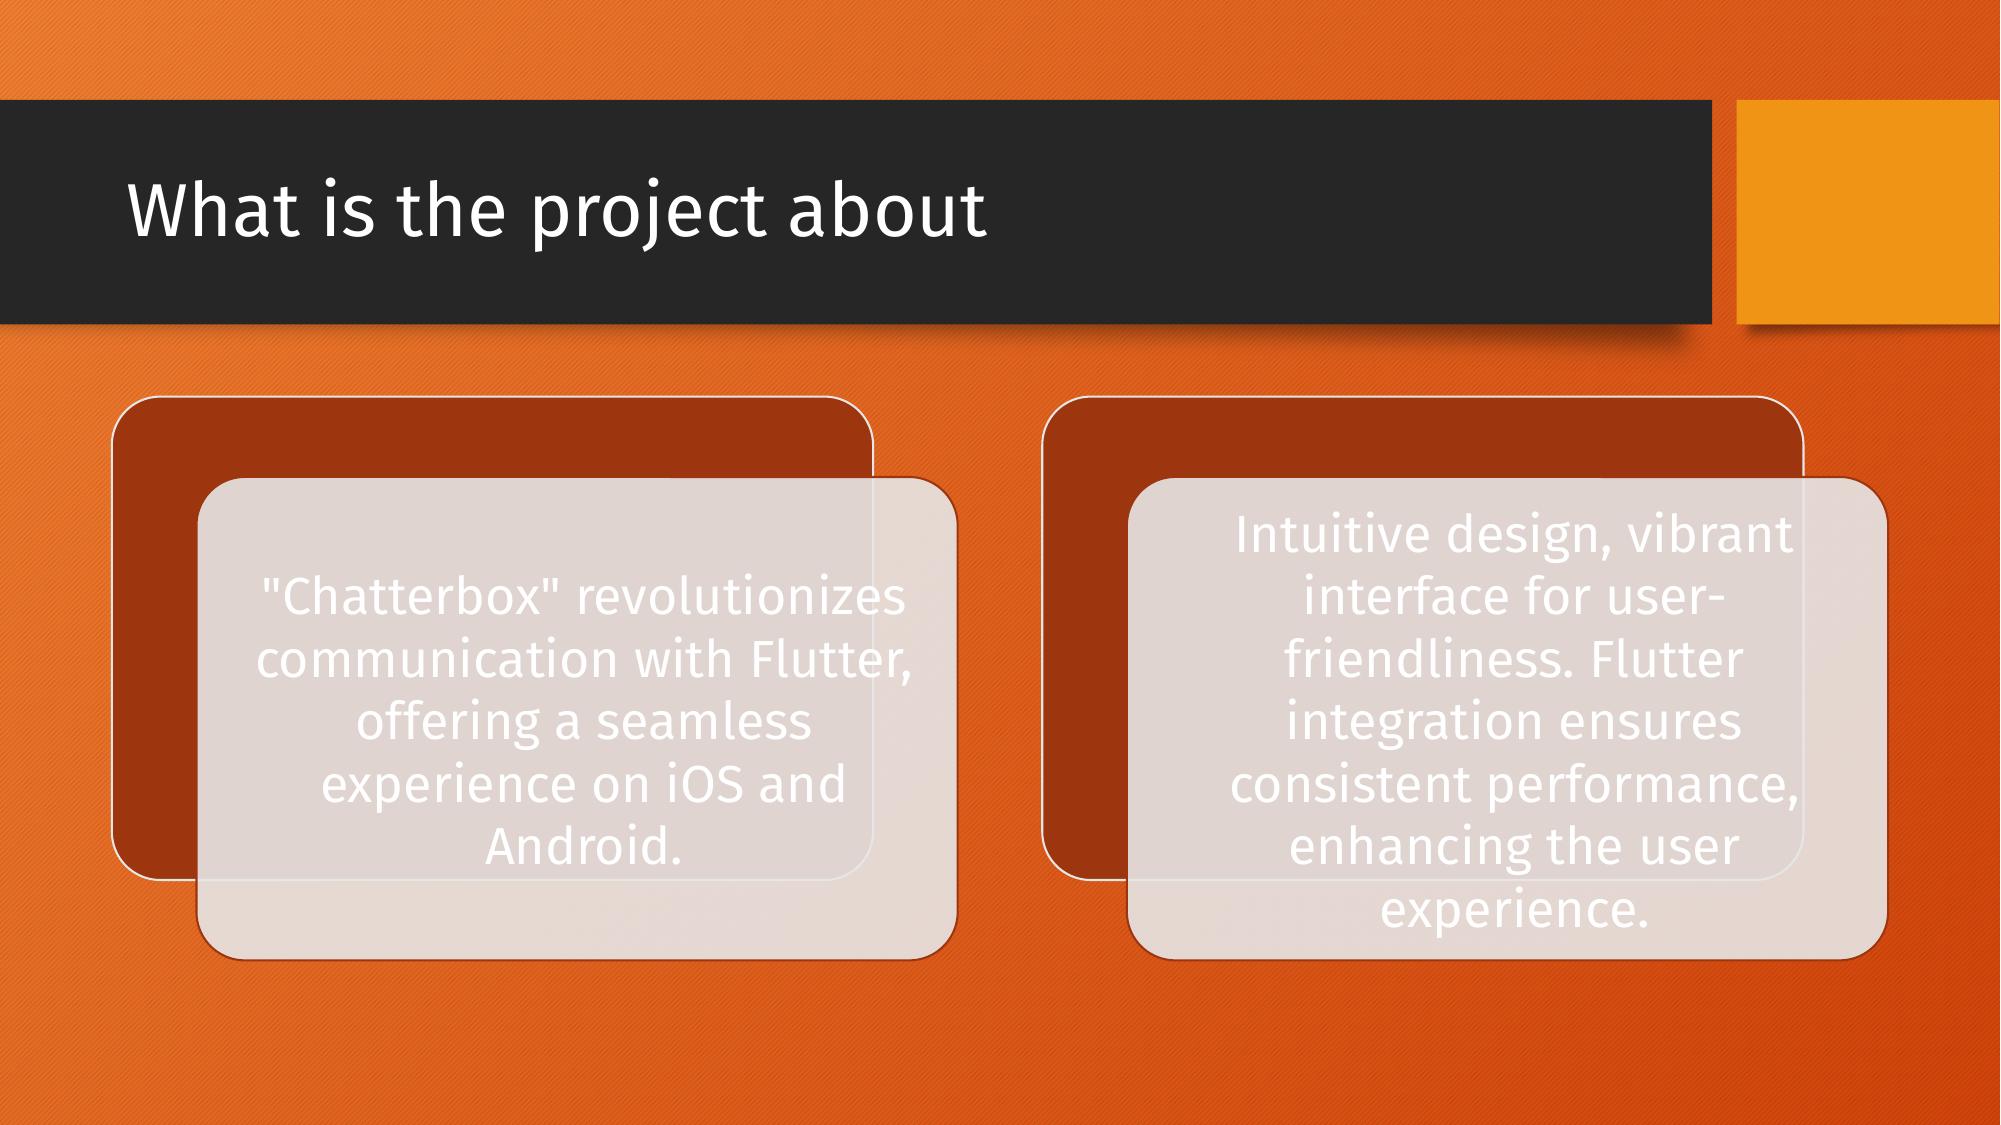

# What is the project about
"Chatterbox" revolutionizes communication with Flutter, offering a seamless experience on iOS and Android.
Intuitive design, vibrant interface for user-friendliness. Flutter integration ensures consistent performance, enhancing the user experience.